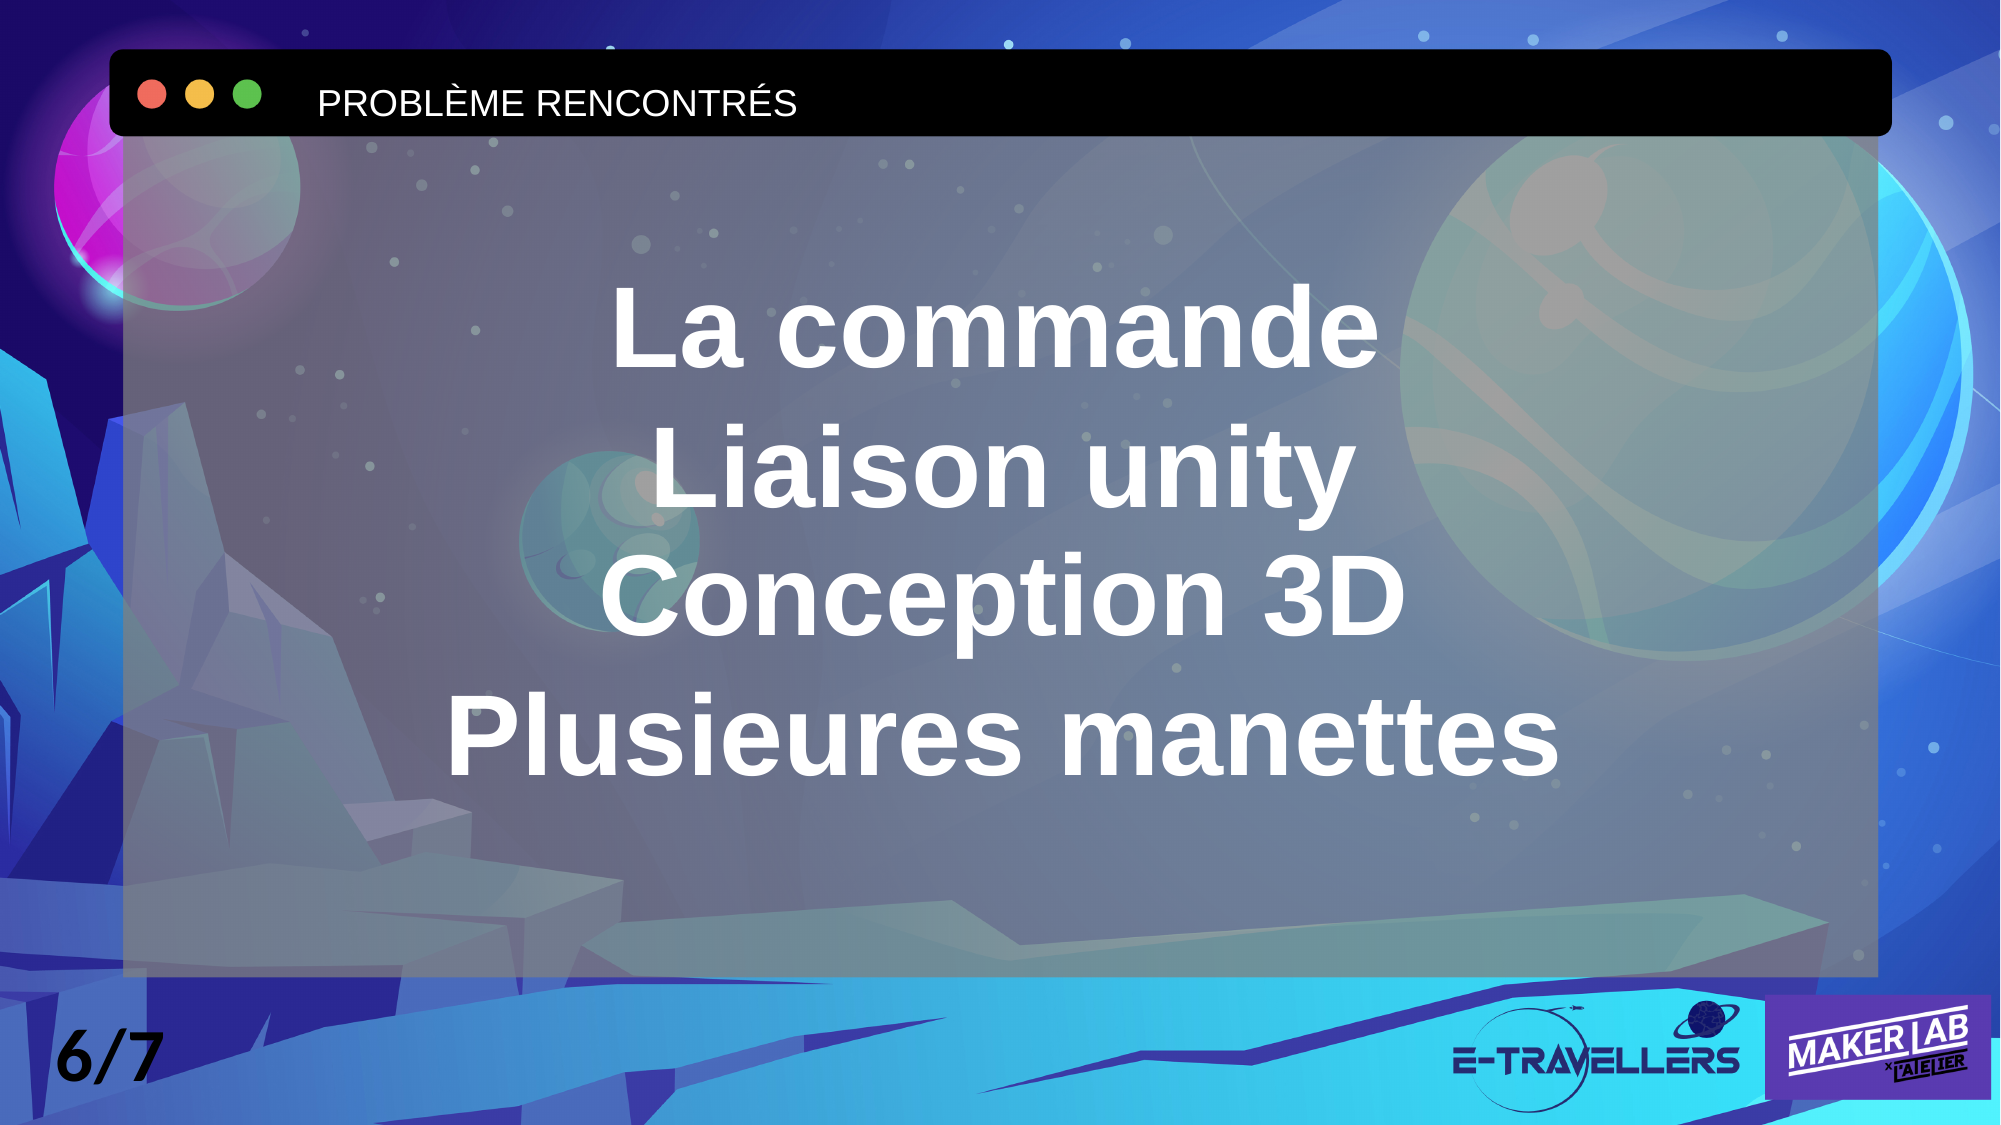

Problème rencontrés
# La commande
Liaison unity
Conception 3D
Plusieures manettes
6/7